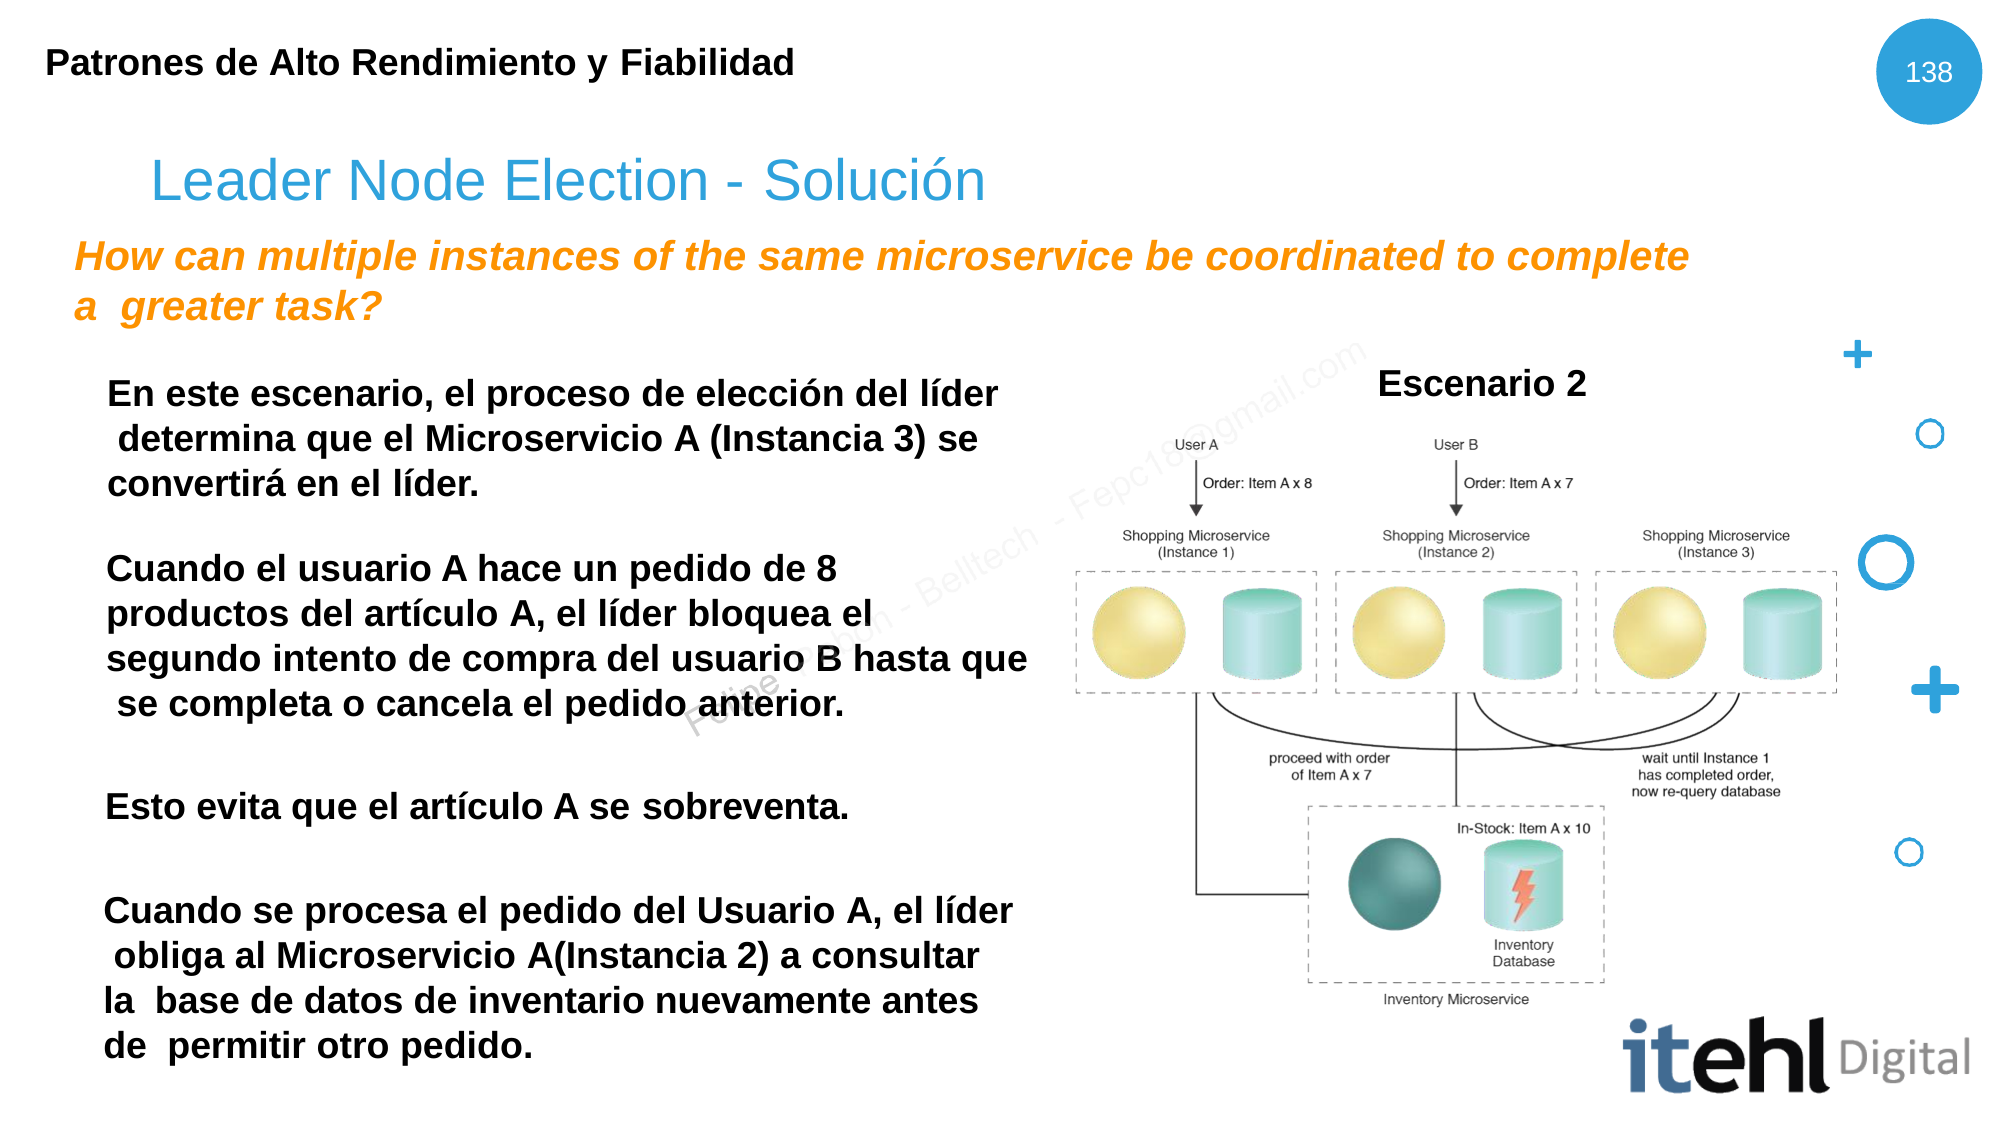

Patrones de Alto Rendimiento y Fiabilidad
138
# Leader Node Election - Solución
How can multiple instances of the same microservice be coordinated to complete a  greater task?

Escenario 2
En este escenario, el proceso de elección del líder  determina que el Microservicio A (Instancia 3) se  convertirá en el líder.

Cuando el usuario A hace un pedido de 8  productos del artículo A, el líder bloquea el  segundo intento de compra del usuario B hasta que  se completa o cancela el pedido anterior.

Esto evita que el artículo A se sobreventa.

Cuando se procesa el pedido del Usuario A, el líder  obliga al Microservicio A(Instancia 2) a consultar la  base de datos de inventario nuevamente antes de  permitir otro pedido.